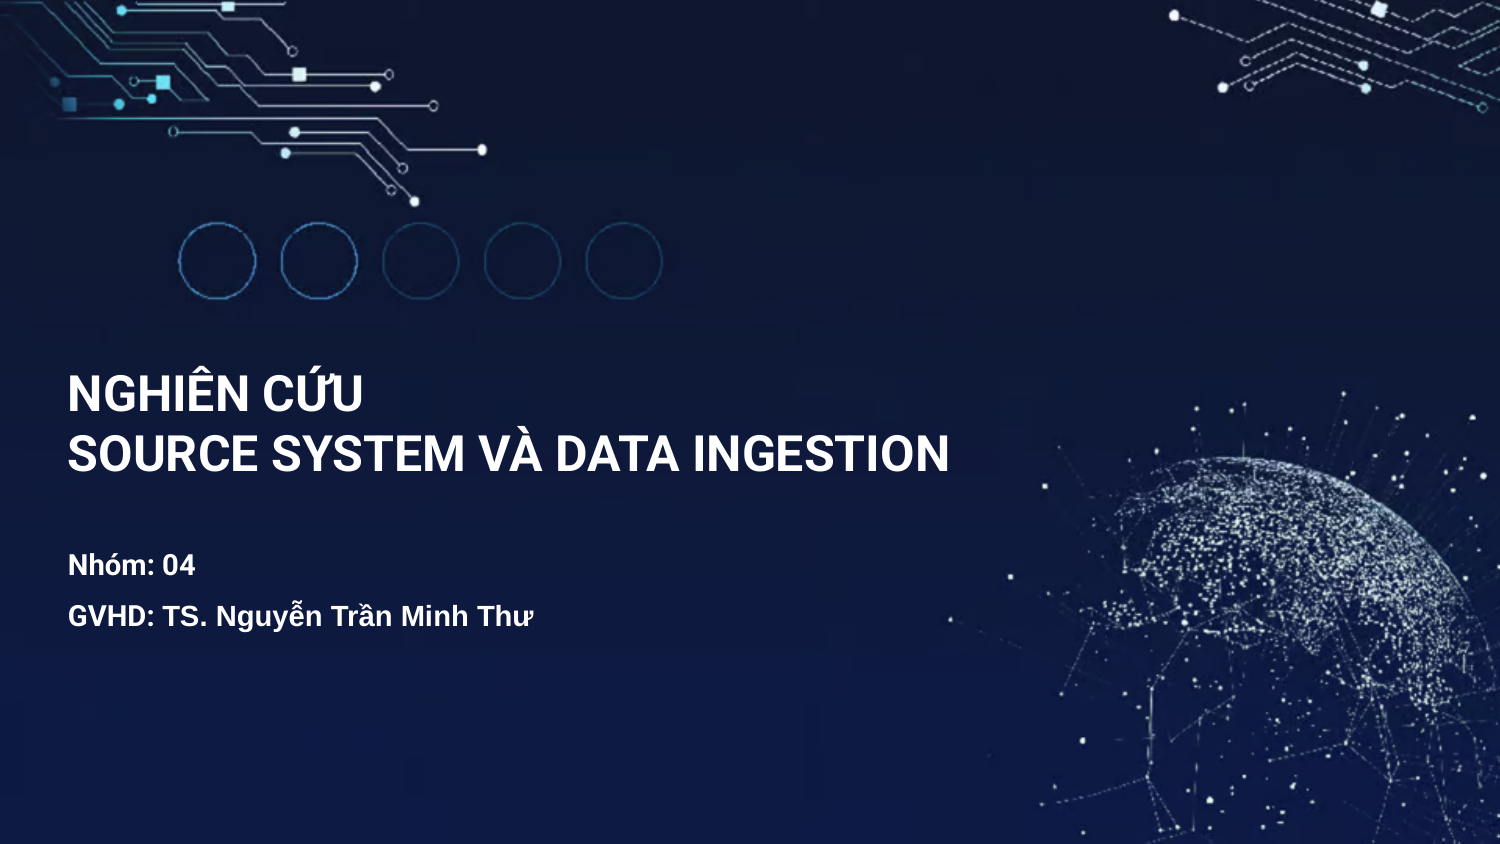

NGHIÊN CỨU
SOURCE SYSTEM VÀ DATA INGESTION
Nhóm: 04
GVHD: TS. Nguyễn Trần Minh Thư